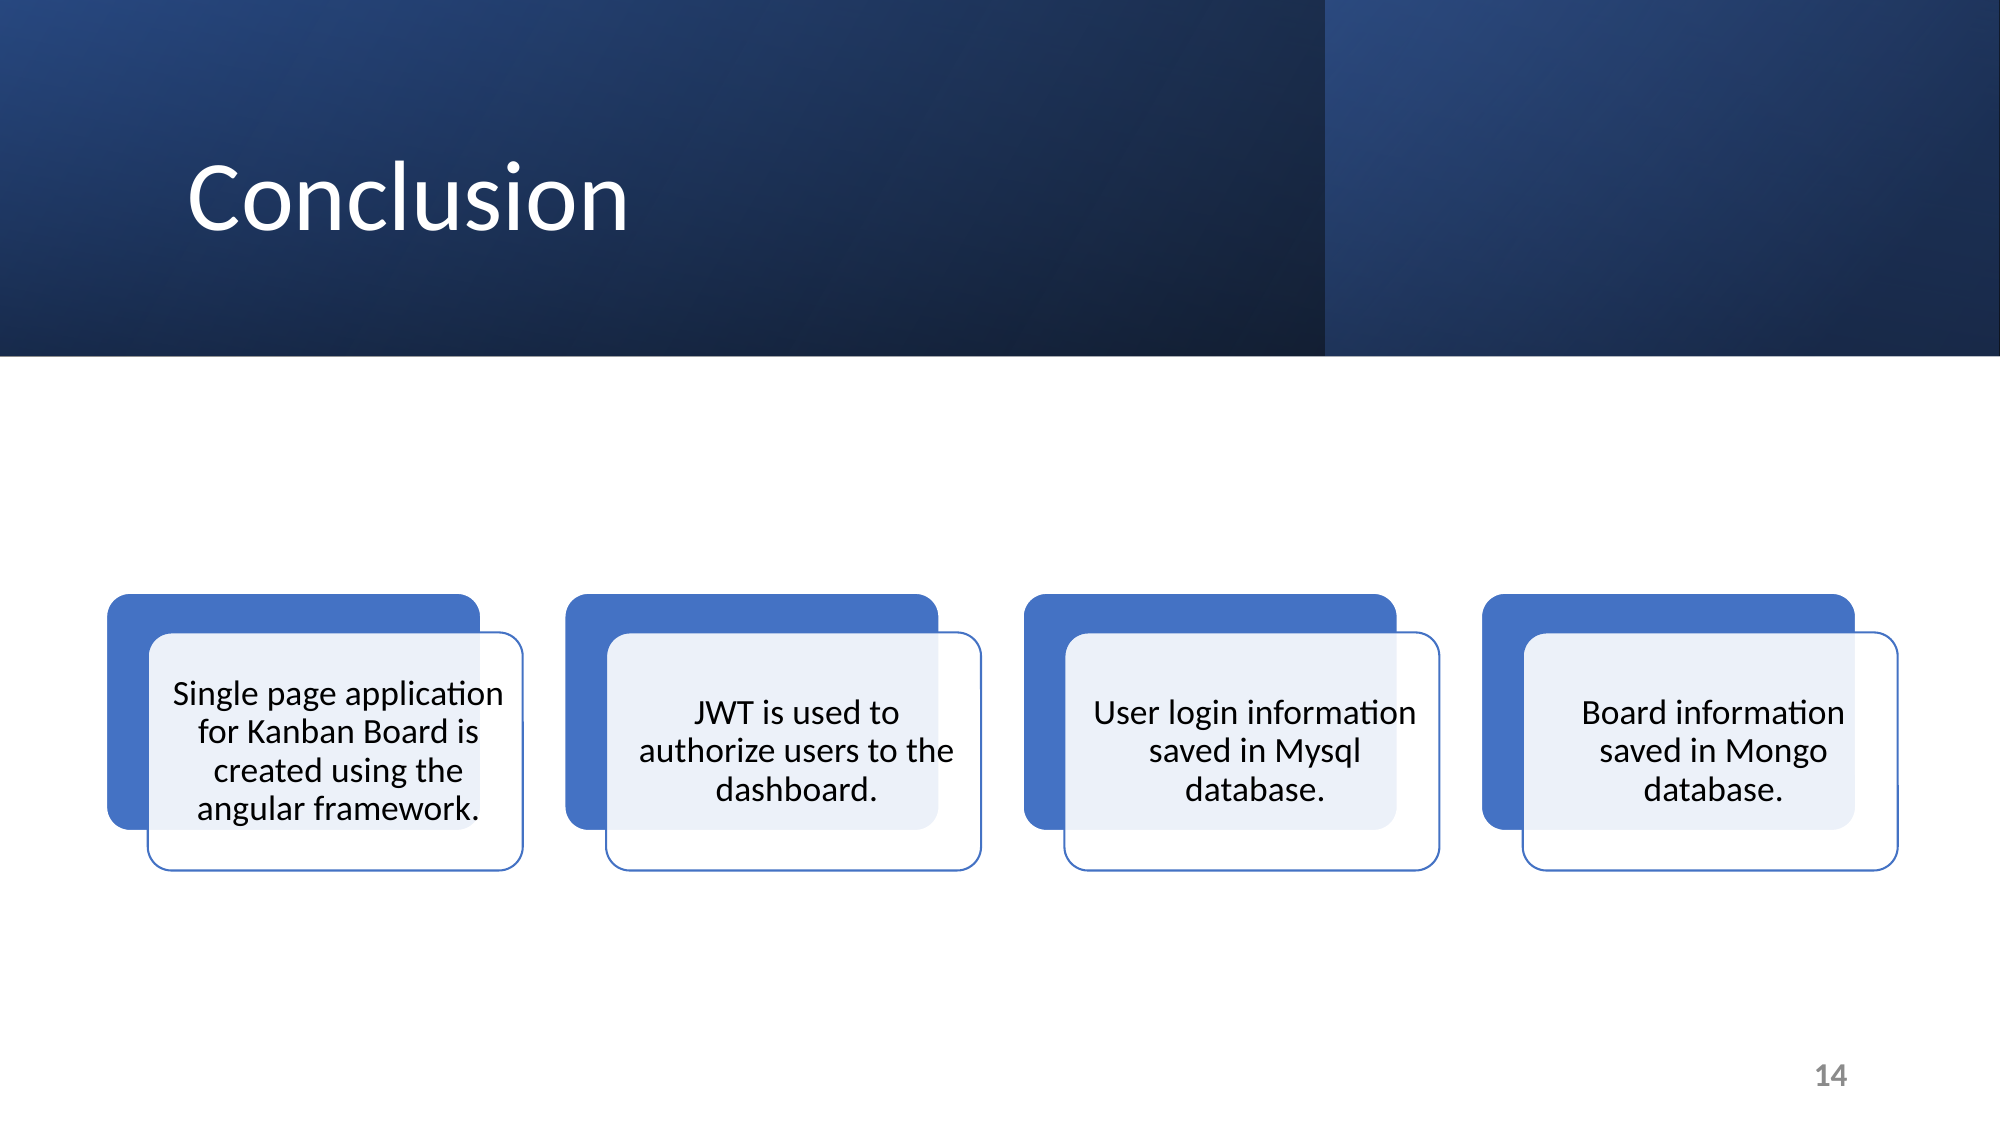

Conclusion

Single page application for Kanban Board is created using the angular framework.
JWT is used to authorize users to the dashboard.
User login information saved in Mysql database.
Board information saved in Mongo database.

14